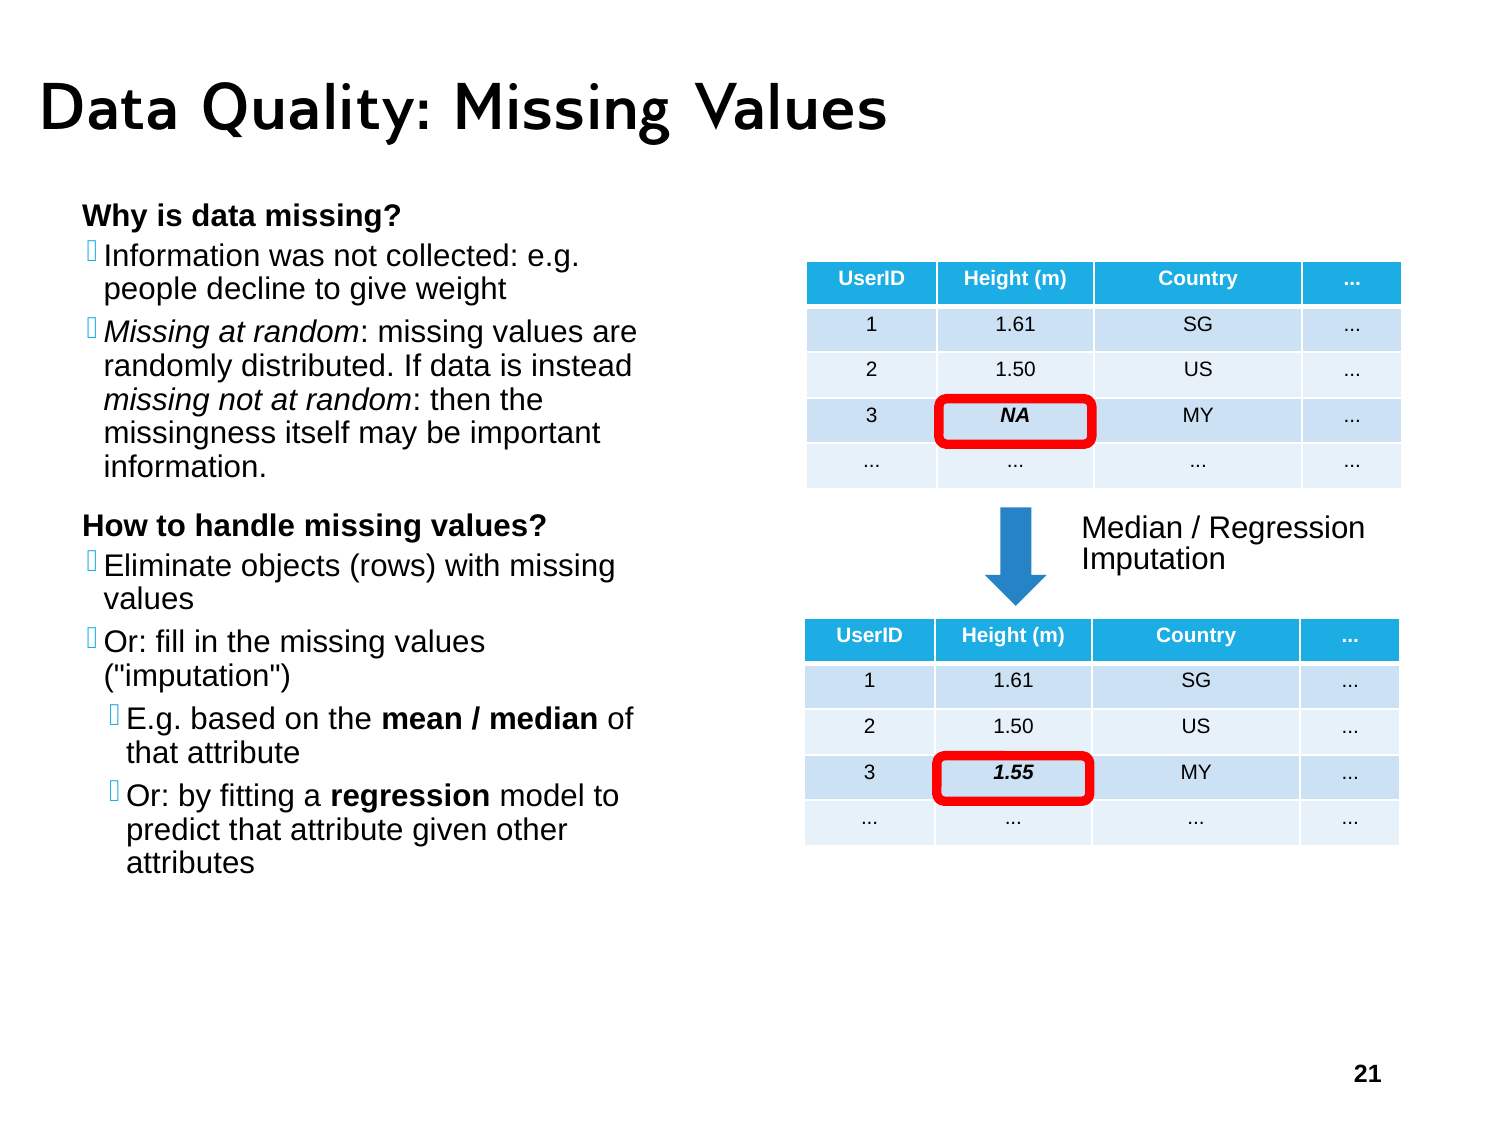

# Data Quality: Missing Values
Why is data missing?
Information was not collected: e.g. people decline to give weight
Missing at random: missing values are randomly distributed. If data is instead missing not at random: then the missingness itself may be important information.
How to handle missing values?
Eliminate objects (rows) with missing values
Or: fill in the missing values ("imputation")
E.g. based on the mean / median of that attribute
Or: by fitting a regression model to predict that attribute given other attributes

| UserID | Height (m) | Country | ... |
| --- | --- | --- | --- |
| 1 | 1.61 | SG | ... |
| 2 | 1.50 | US | ... |
| 3 | NA | MY | ... |
| ... | ... | ... | ... |

Median / Regression Imputation

| UserID | Height (m) | Country | ... |
| --- | --- | --- | --- |
| 1 | 1.61 | SG | ... |
| 2 | 1.50 | US | ... |
| 3 | 1.55 | MY | ... |
| ... | ... | ... | ... |

21